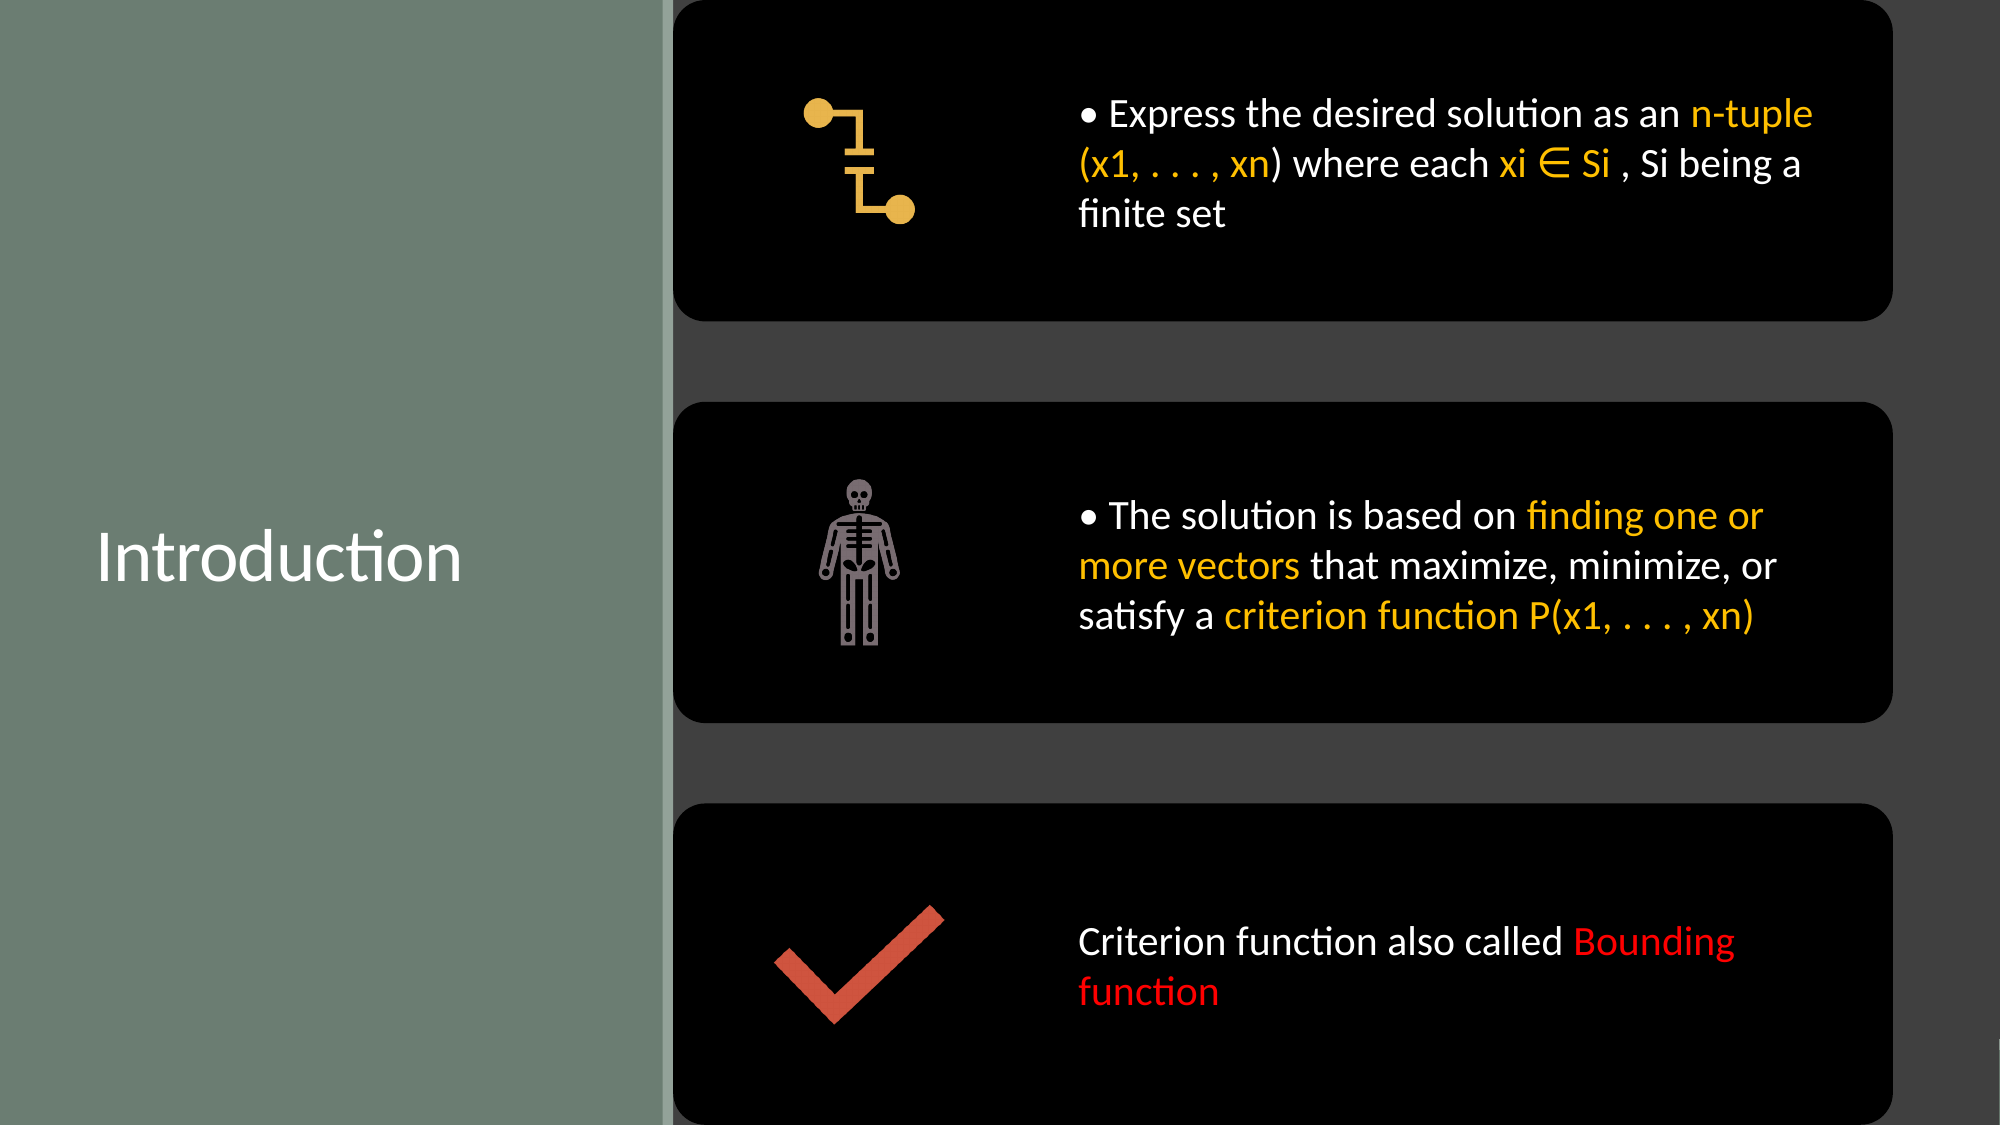

• Express the desired solution as an n-tuple (x1, . . . , xn) where each xi ∈ Si , Si being a finite set
• The solution is based on finding one or more vectors that maximize, minimize, or satisfy a criterion function P(x1, . . . , xn)
Criterion function also called Bounding function
Introduction